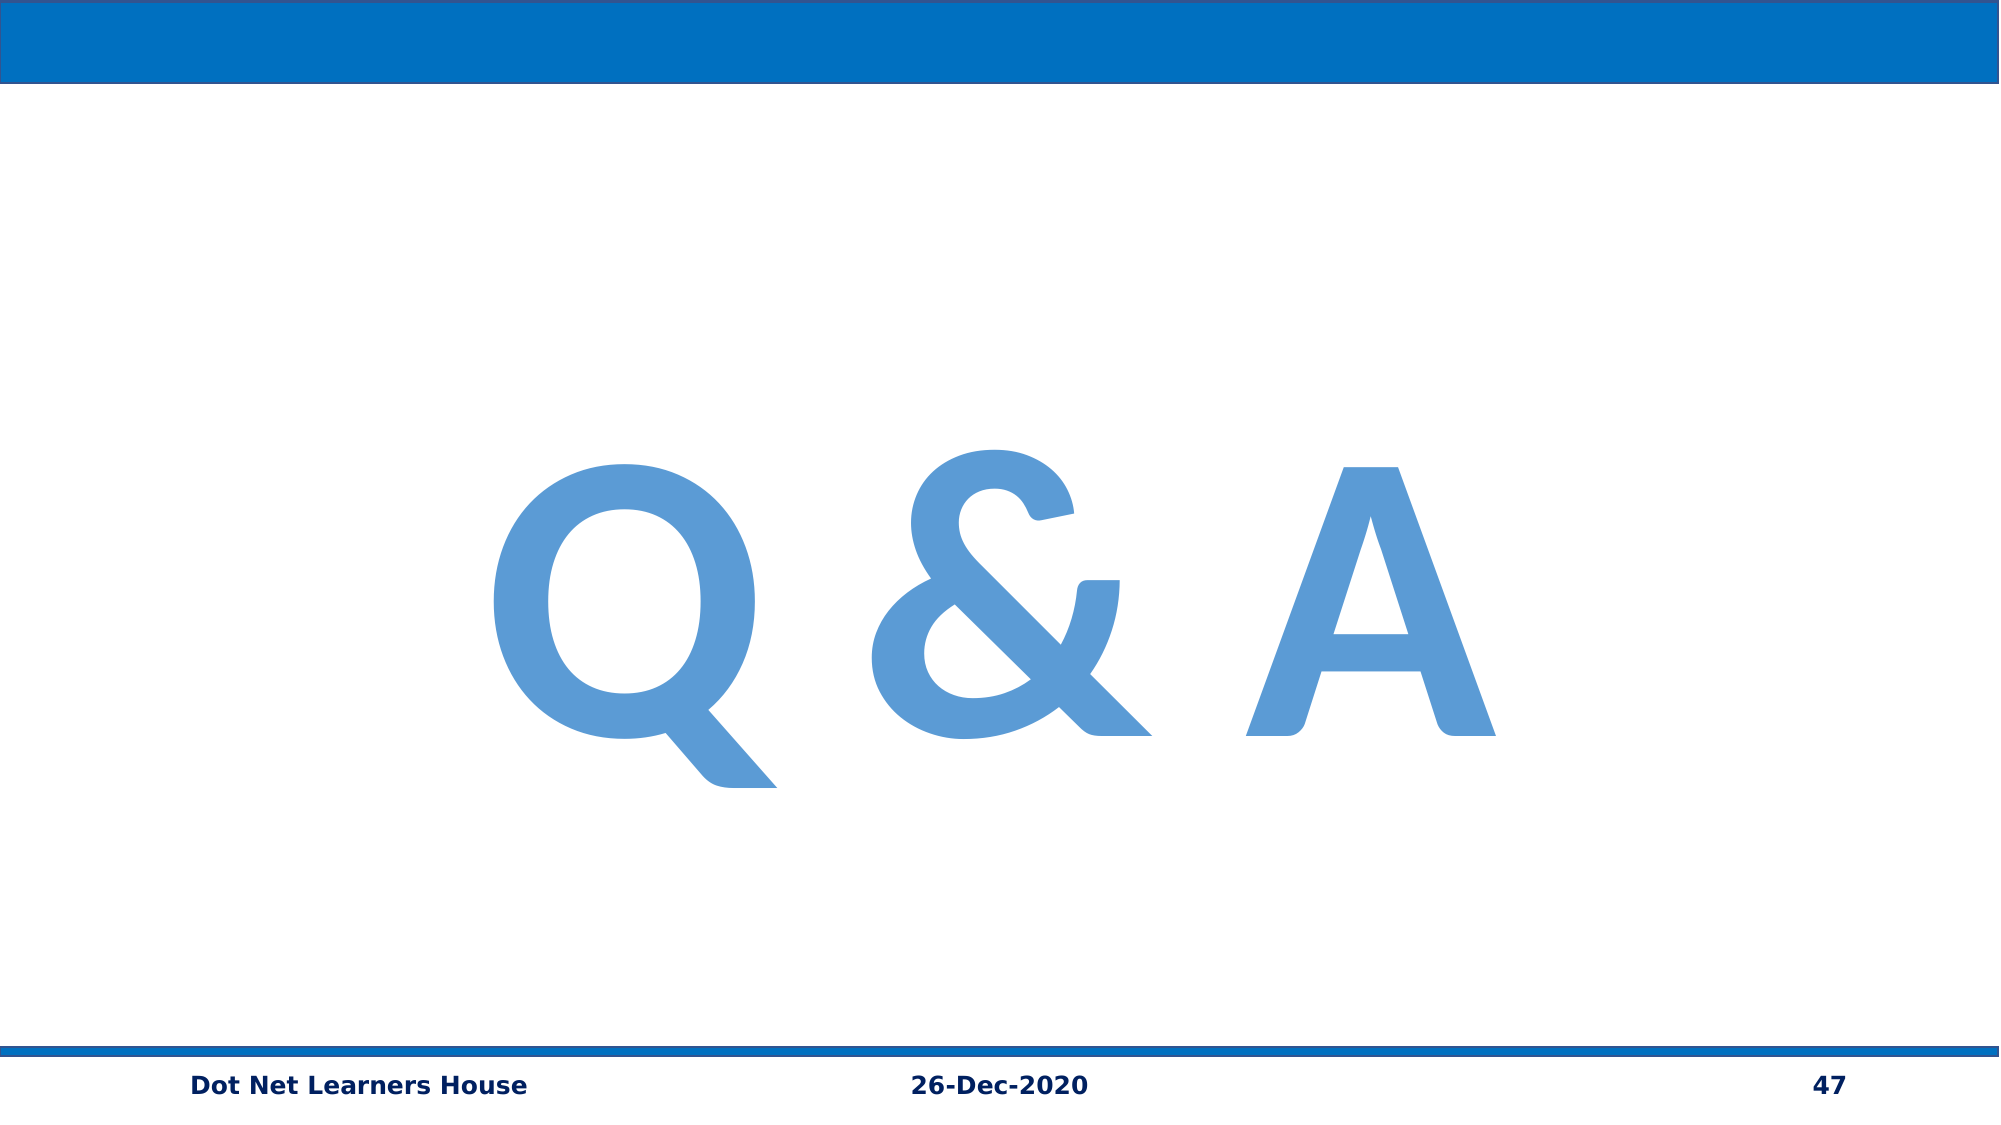

Q & A

26-Dec-2020
47
Dot Net Learners House